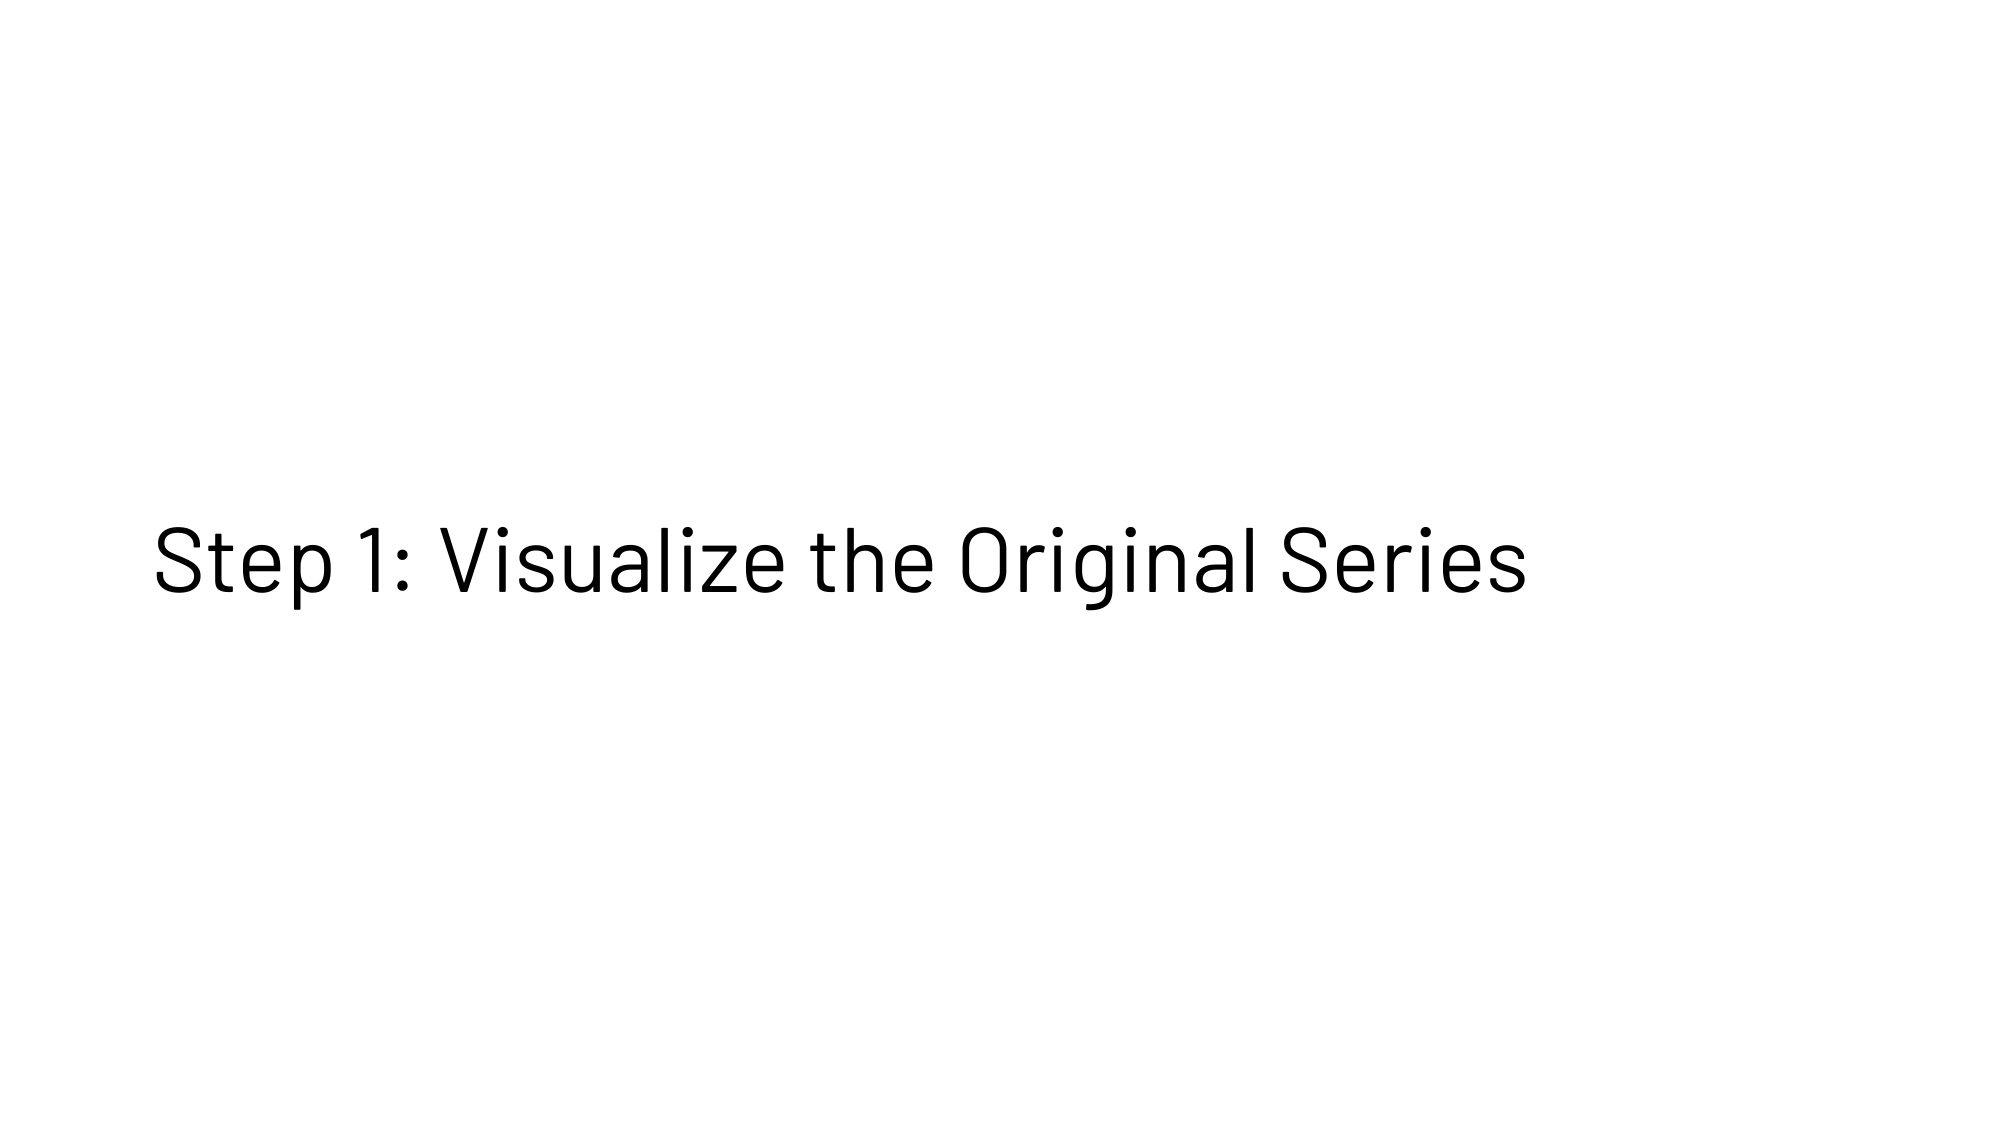

# Step 1: Visualize the Original Series